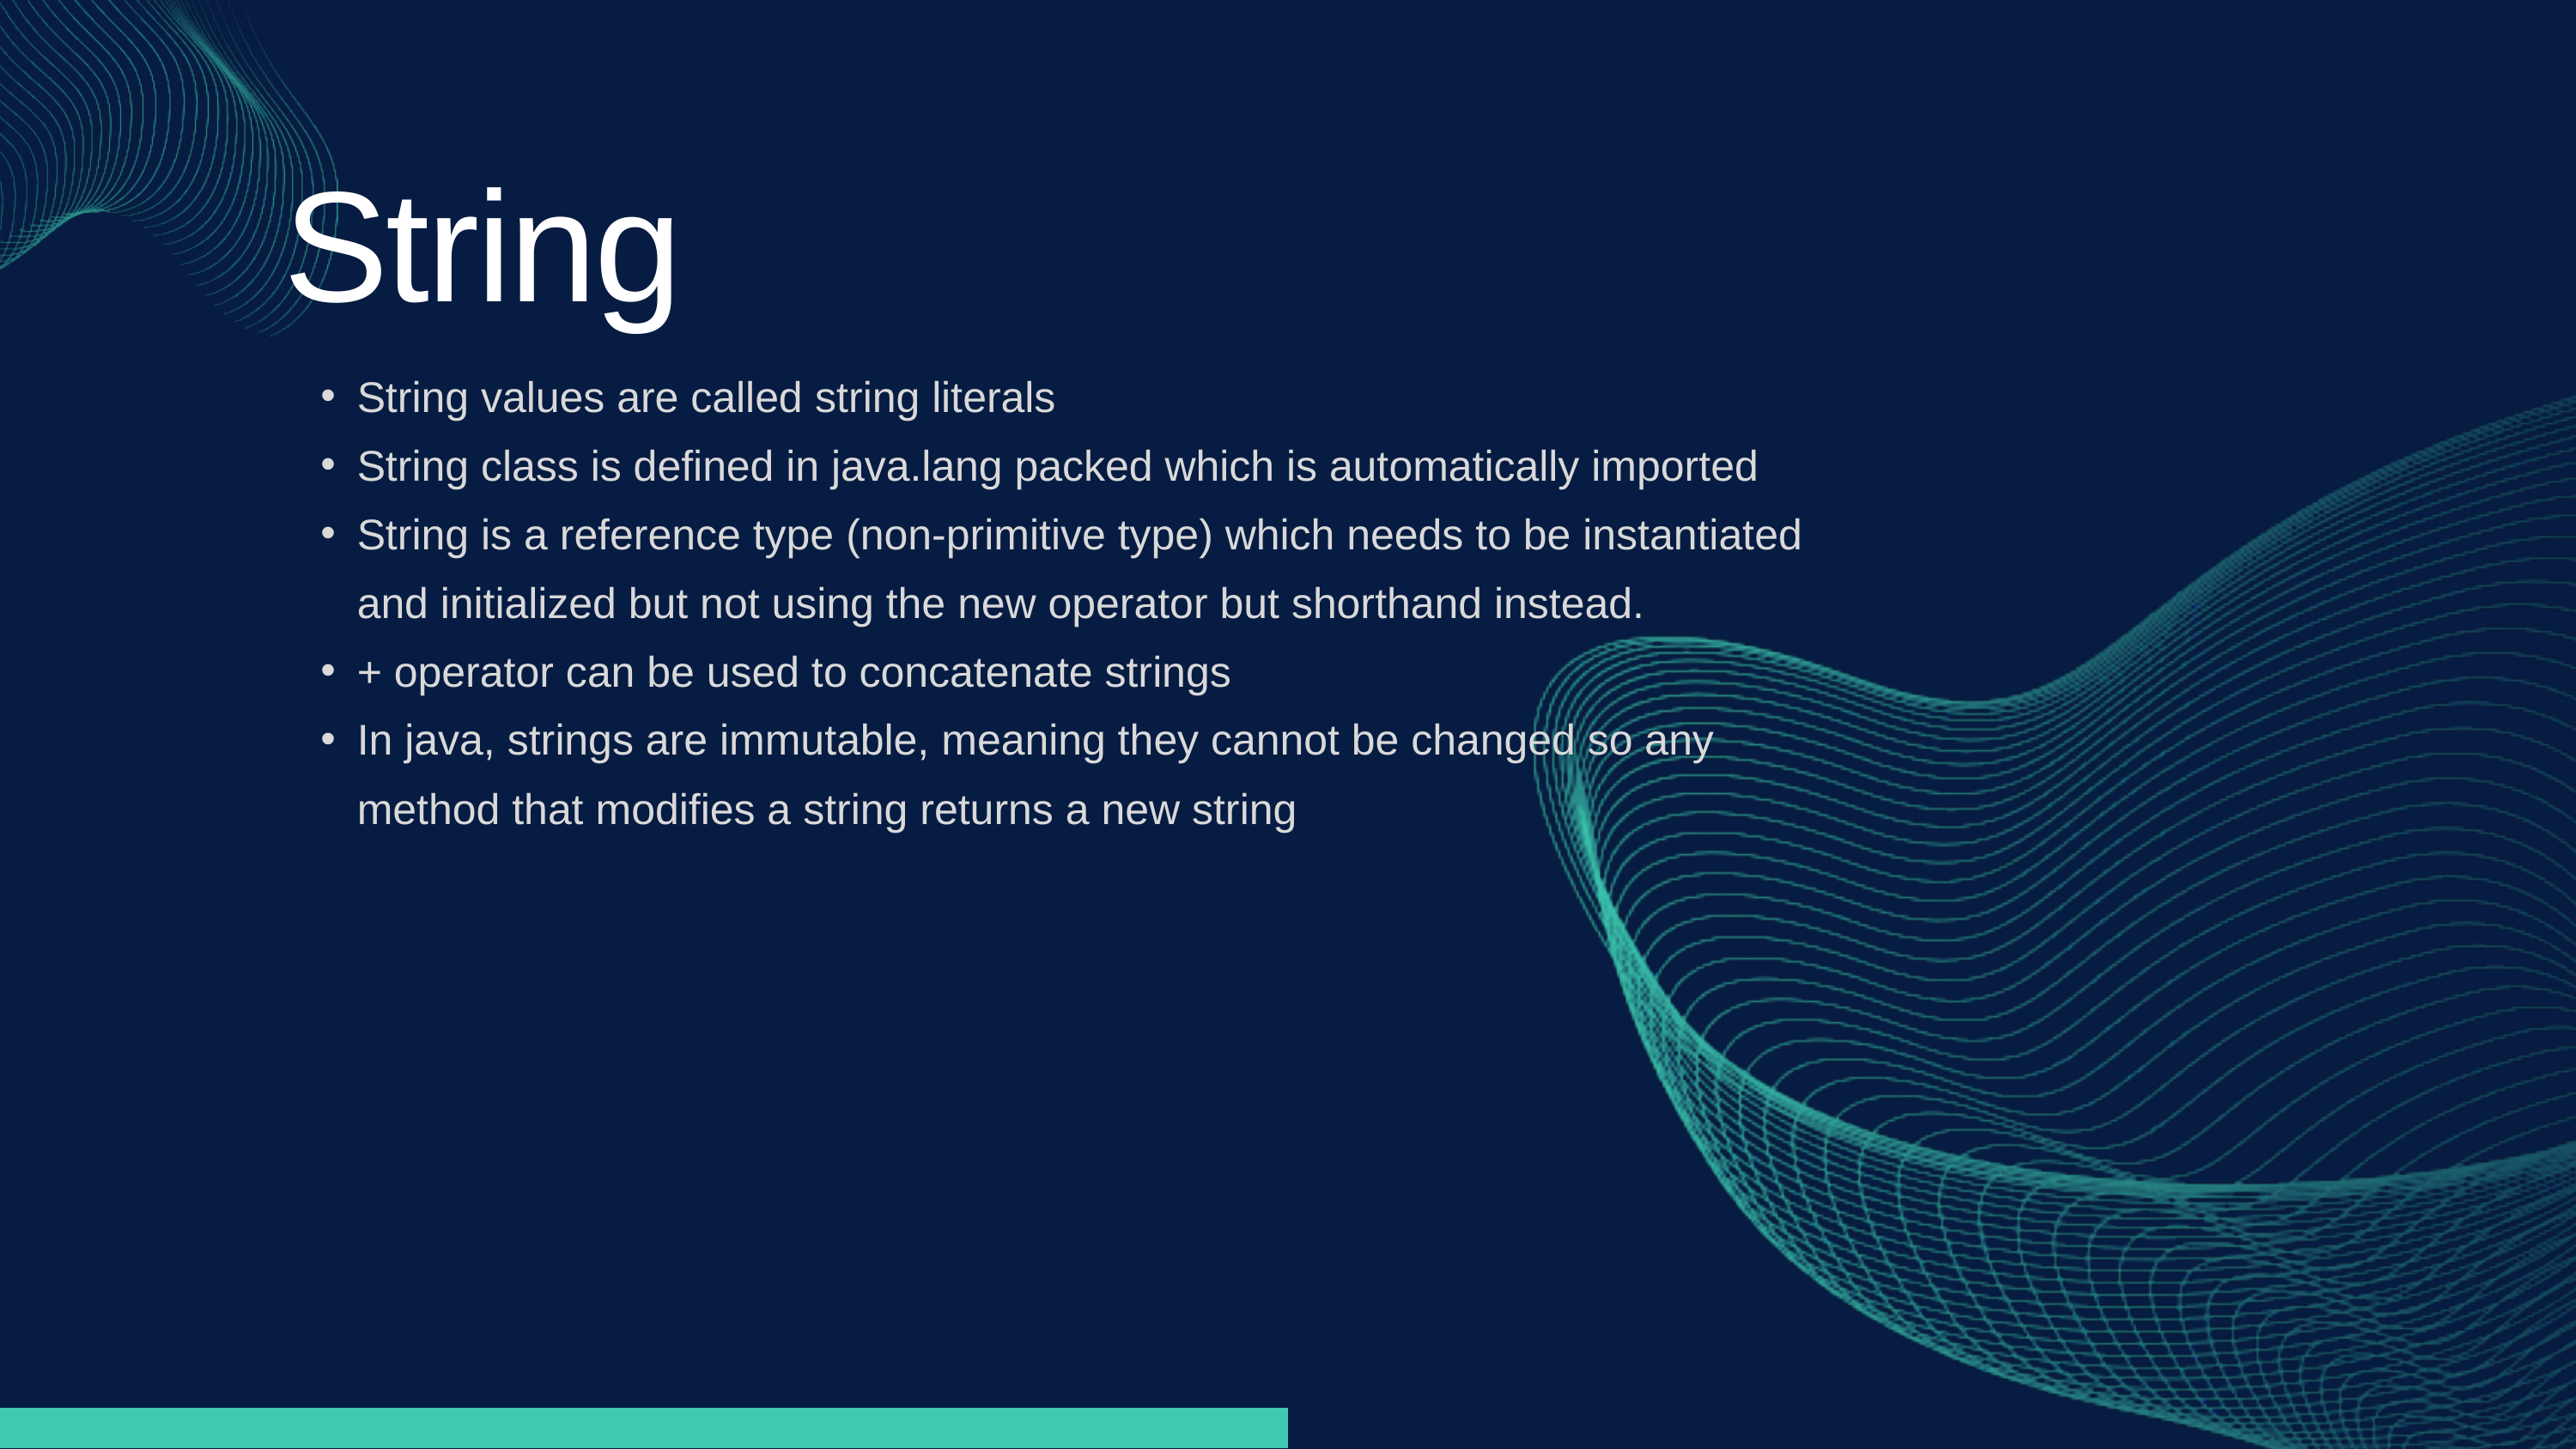

String
String values are called string literals
String class is defined in java.lang packed which is automatically imported
String is a reference type (non-primitive type) which needs to be instantiated and initialized but not using the new operator but shorthand instead.
+ operator can be used to concatenate strings
In java, strings are immutable, meaning they cannot be changed so any method that modifies a string returns a new string